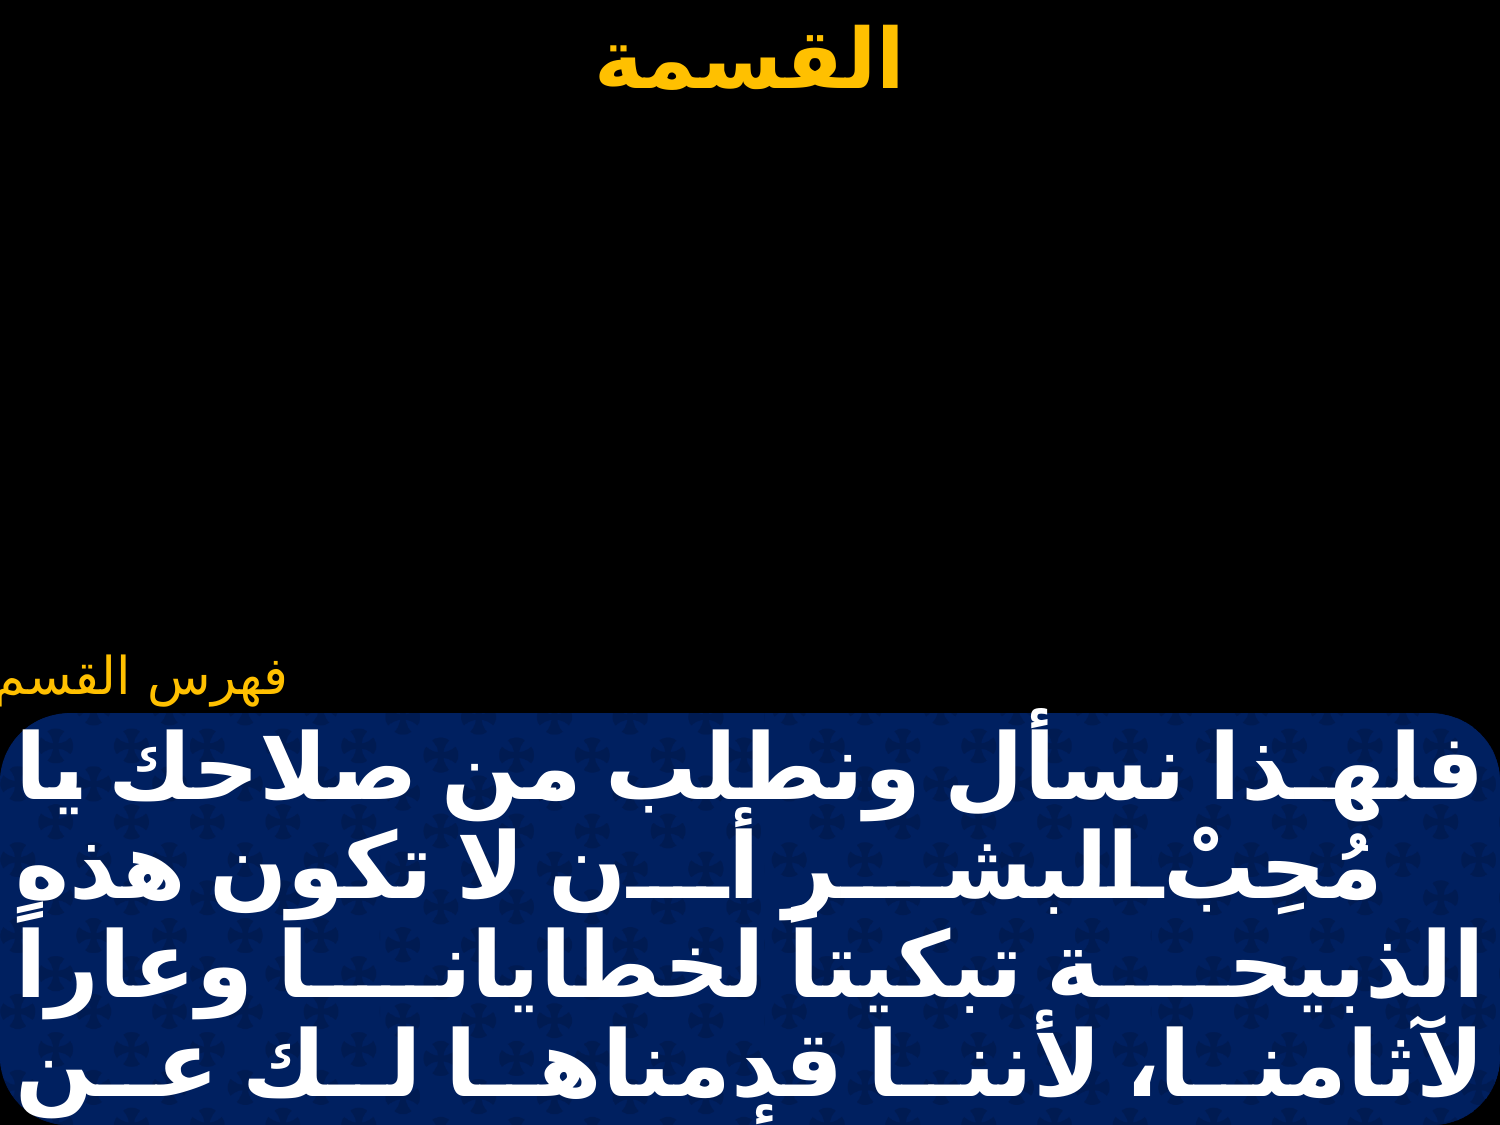

#
فلهـذا نسأل ونطلب من صلاحك يا مُحِبْ البشر أن لا تكون هذه الذبيحة تبكيتاً لخطايانا وعاراً لآثامنا، لأننا قدمناها لك عن ضعفنا. بل كما أن هذه القرابين طاهرة فى كل شئ، إذ قد تفضلت وأفعمتها من كل